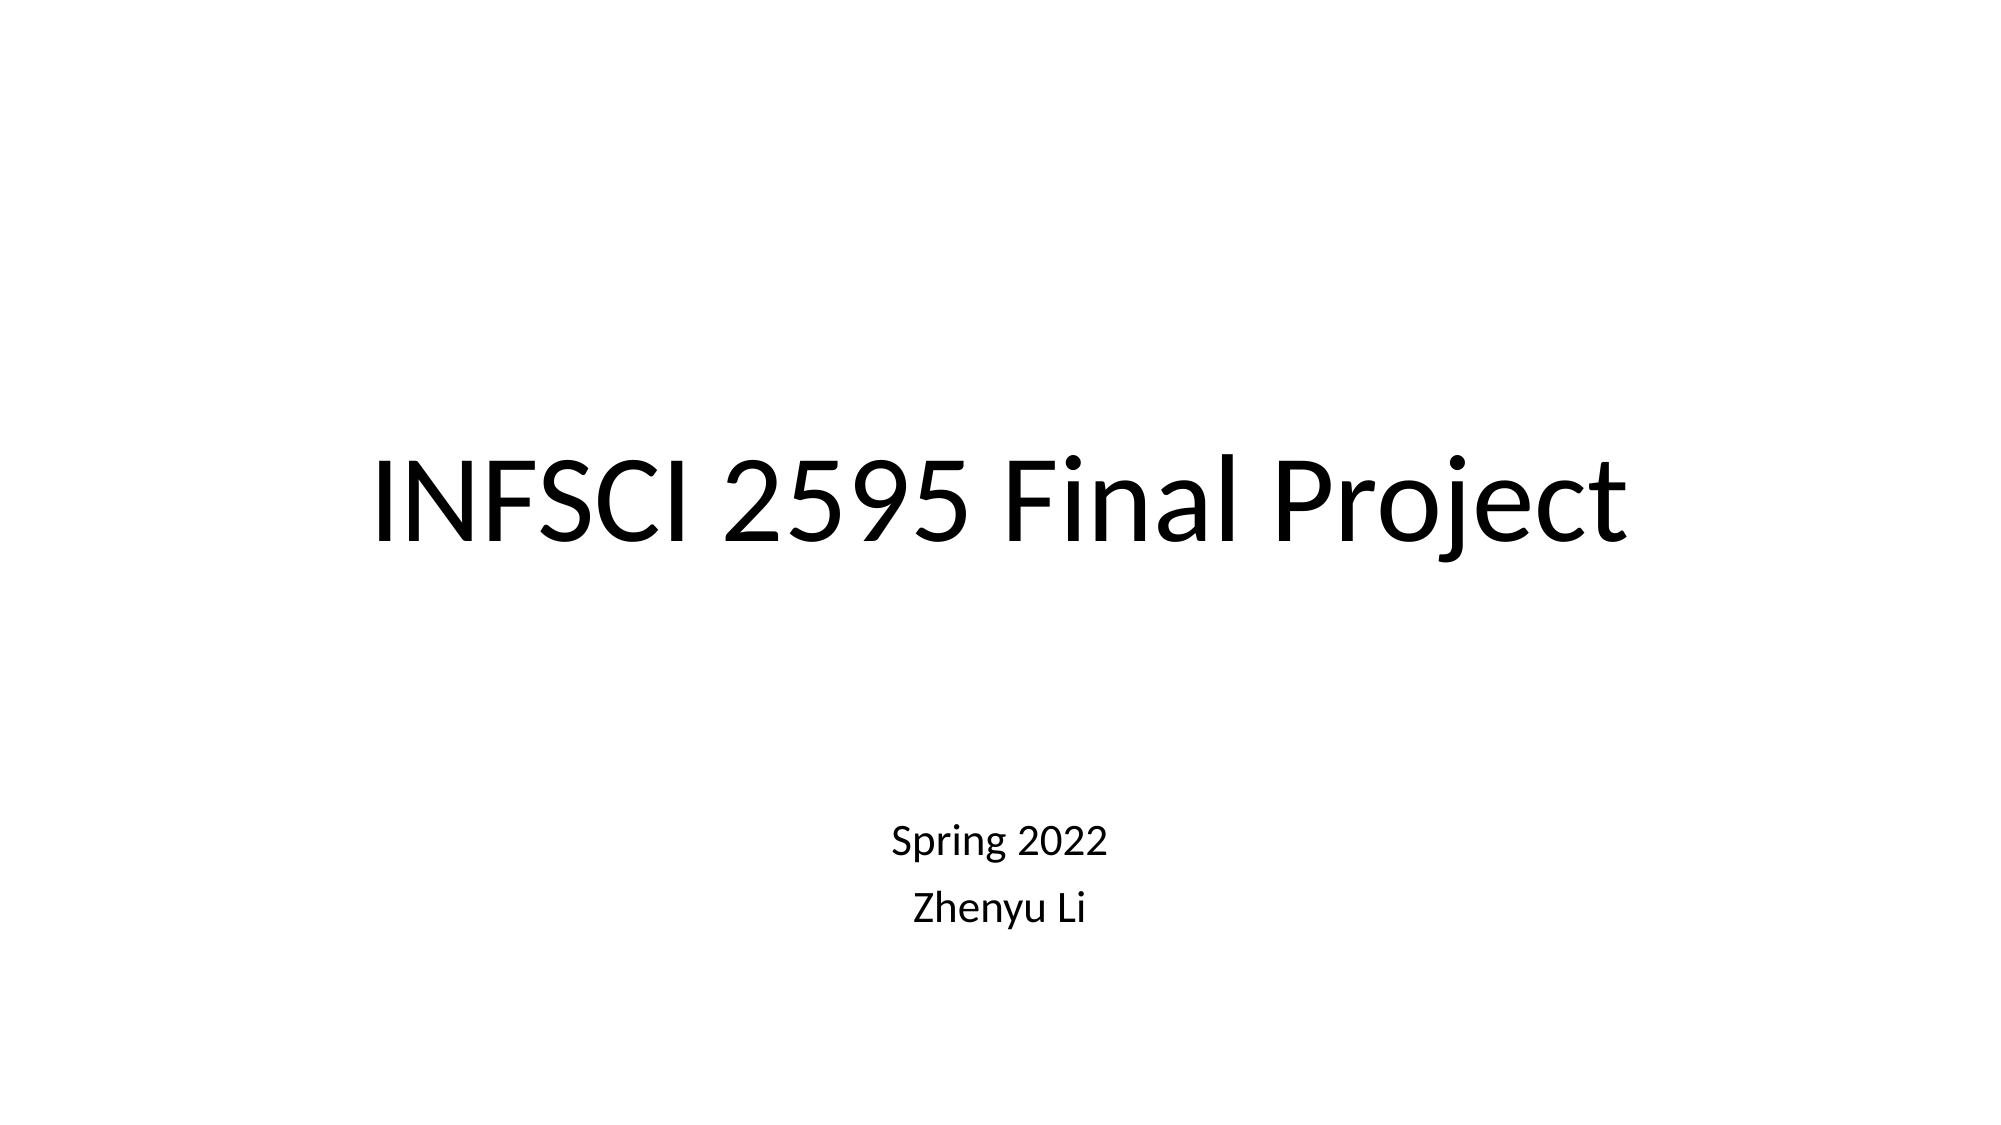

# INFSCI 2595 Final Project

Spring 2022
Zhenyu Li